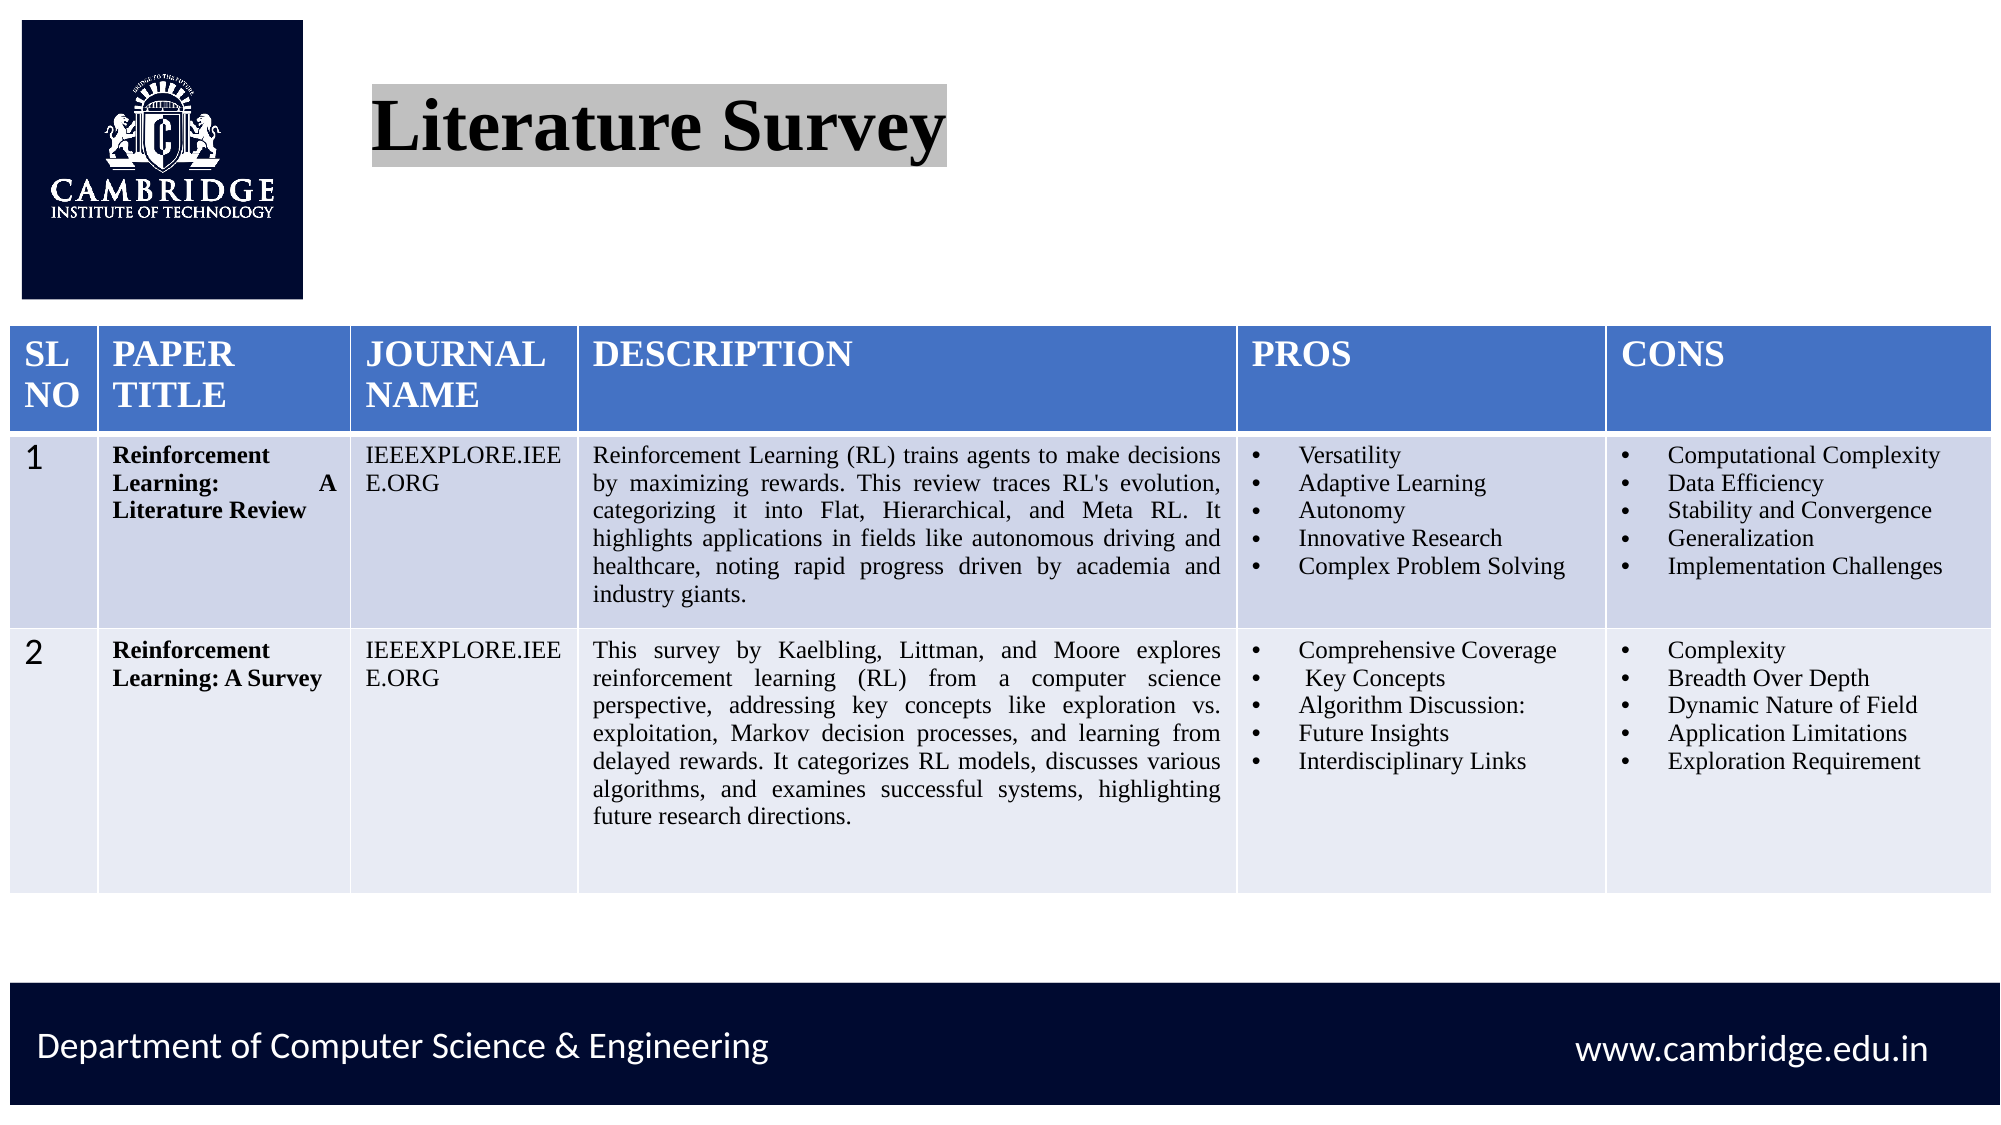

Literature Survey
| SL NO | PAPER TITLE | JOURNAL NAME | DESCRIPTION | PROS | CONS |
| --- | --- | --- | --- | --- | --- |
| 1 | Reinforcement Learning: A Literature Review | IEEEXPLORE.IEEE.ORG | Reinforcement Learning (RL) trains agents to make decisions by maximizing rewards. This review traces RL's evolution, categorizing it into Flat, Hierarchical, and Meta RL. It highlights applications in fields like autonomous driving and healthcare, noting rapid progress driven by academia and industry giants. | Versatility Adaptive Learning Autonomy Innovative Research Complex Problem Solving | Computational Complexity Data Efficiency Stability and Convergence Generalization Implementation Challenges |
| 2 | Reinforcement Learning: A Survey | IEEEXPLORE.IEEE.ORG | This survey by Kaelbling, Littman, and Moore explores reinforcement learning (RL) from a computer science perspective, addressing key concepts like exploration vs. exploitation, Markov decision processes, and learning from delayed rewards. It categorizes RL models, discusses various algorithms, and examines successful systems, highlighting future research directions. | Comprehensive Coverage Key Concepts Algorithm Discussion: Future Insights Interdisciplinary Links | Complexity Breadth Over Depth Dynamic Nature of Field Application Limitations Exploration Requirement |